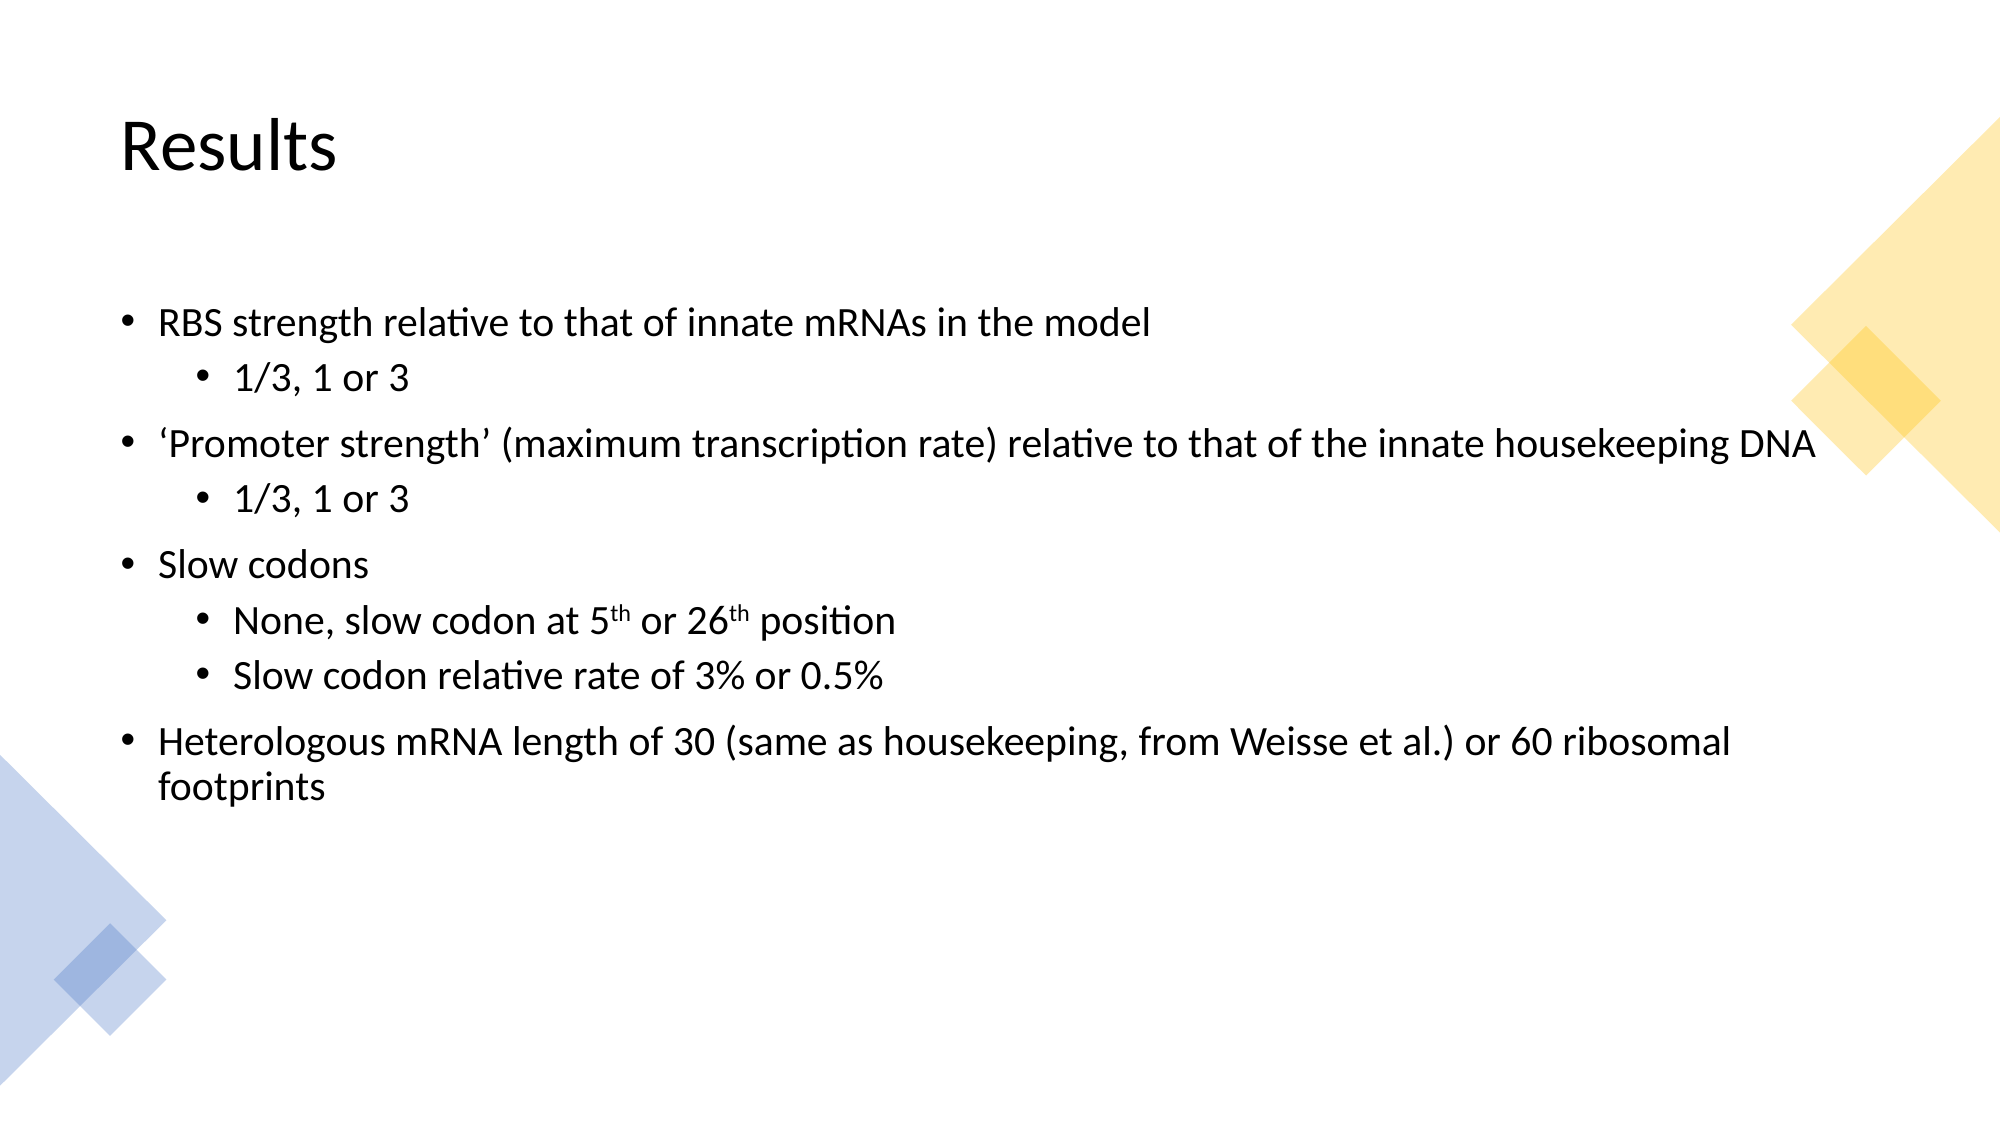

# Results

RBS strength relative to that of innate mRNAs in the model
1/3, 1 or 3
‘Promoter strength’ (maximum transcription rate) relative to that of the innate housekeeping DNA
1/3, 1 or 3
Slow codons
None, slow codon at 5th or 26th position
Slow codon relative rate of 3% or 0.5%
Heterologous mRNA length of 30 (same as housekeeping, from Weisse et al.) or 60 ribosomal footprints